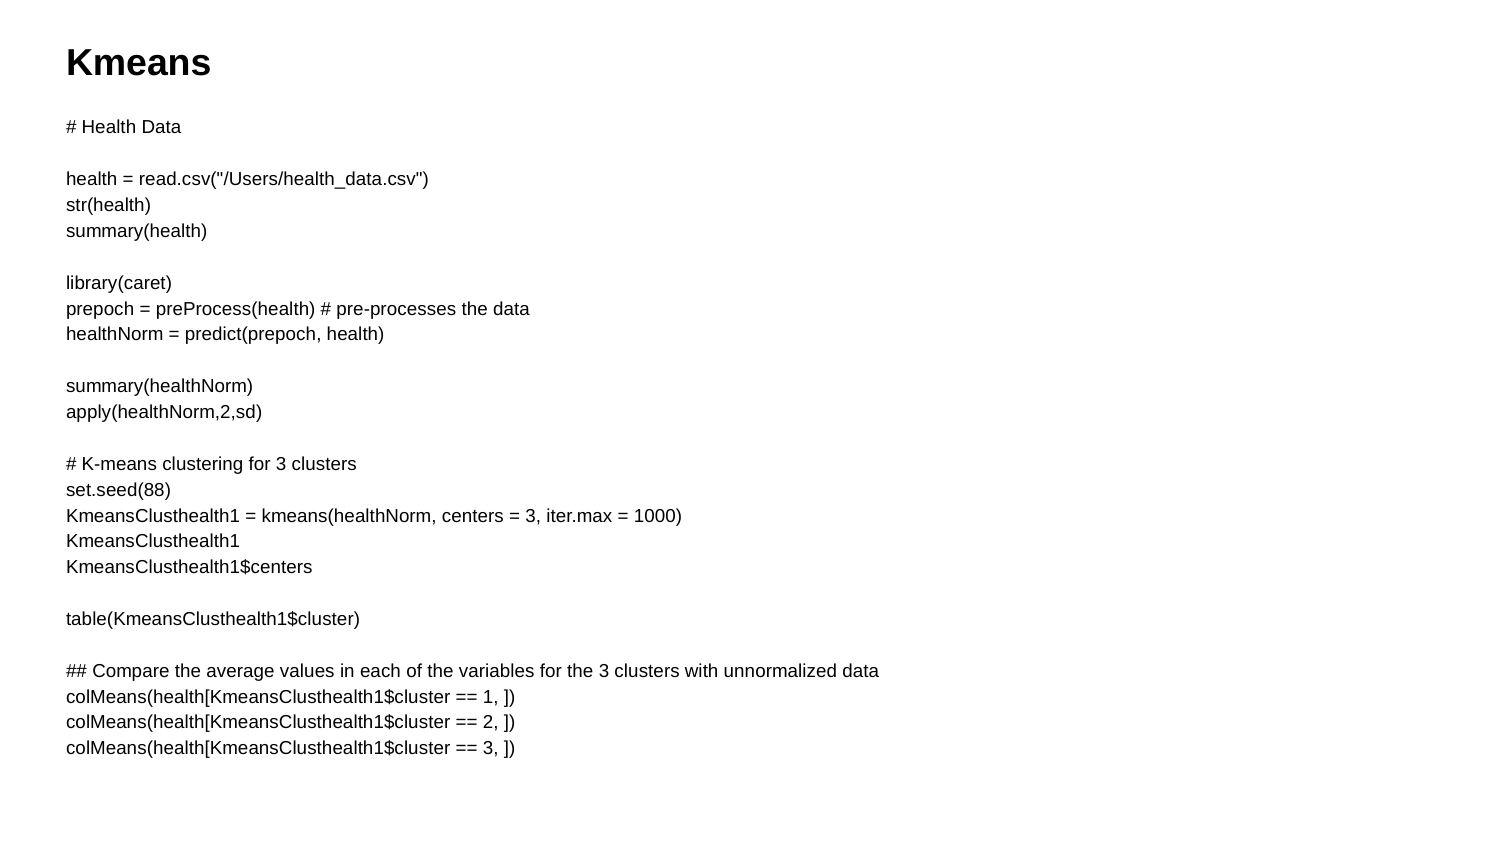

# Kmeans
# Health Data

health = read.csv("/Users/health_data.csv")
str(health)
summary(health)

library(caret)
prepoch = preProcess(health) # pre-processes the data
healthNorm = predict(prepoch, health)

summary(healthNorm)
apply(healthNorm,2,sd)

# K-means clustering for 3 clusters
set.seed(88)
KmeansClusthealth1 = kmeans(healthNorm, centers = 3, iter.max = 1000)
KmeansClusthealth1
KmeansClusthealth1$centers

table(KmeansClusthealth1$cluster)

## Compare the average values in each of the variables for the 3 clusters with unnormalized data
colMeans(health[KmeansClusthealth1$cluster == 1, ])
colMeans(health[KmeansClusthealth1$cluster == 2, ])
colMeans(health[KmeansClusthealth1$cluster == 3, ])